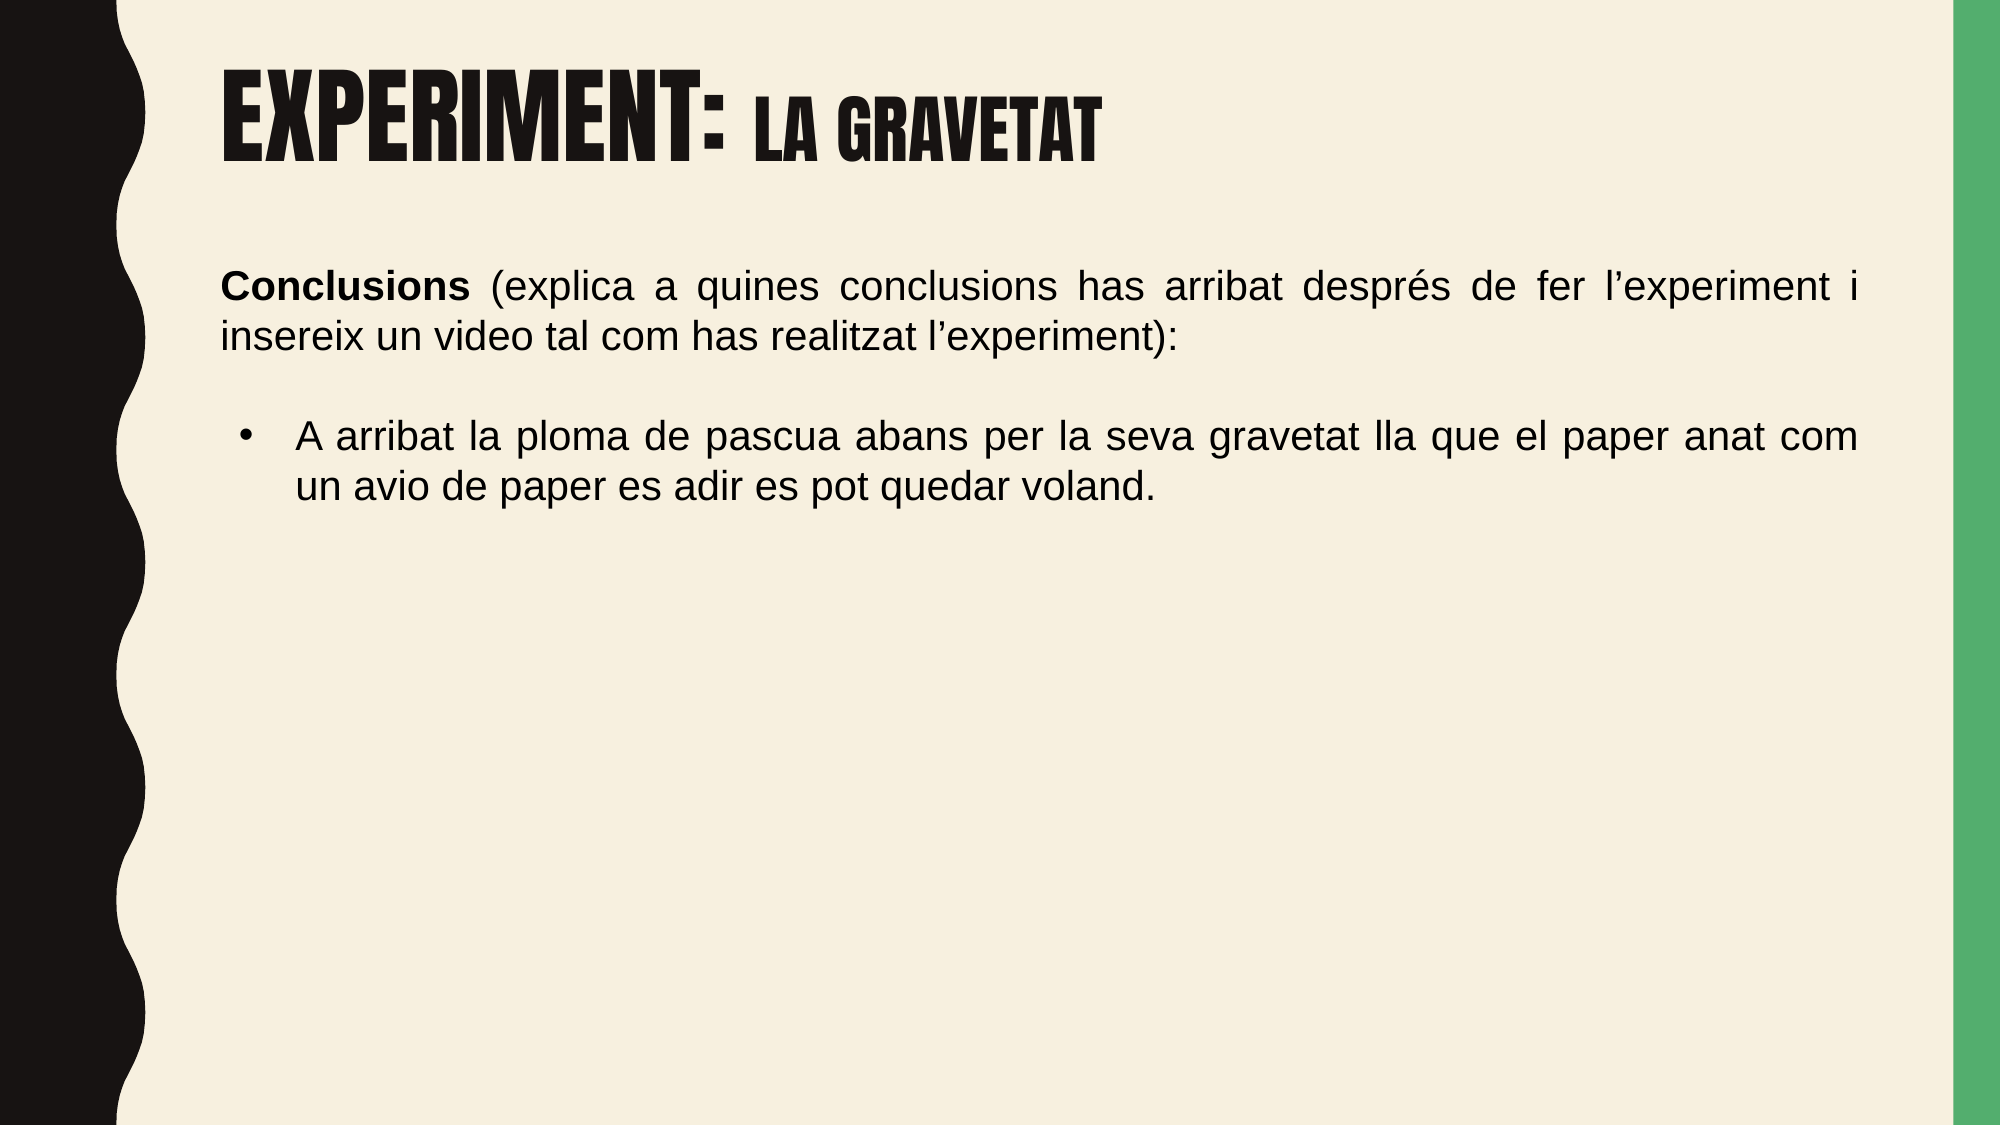

# EXPERIMENT: LA GRAVETAT
Conclusions (explica a quines conclusions has arribat després de fer l’experiment i insereix un video tal com has realitzat l’experiment):

A arribat la ploma de pascua abans per la seva gravetat lla que el paper anat com un avio de paper es adir es pot quedar voland.